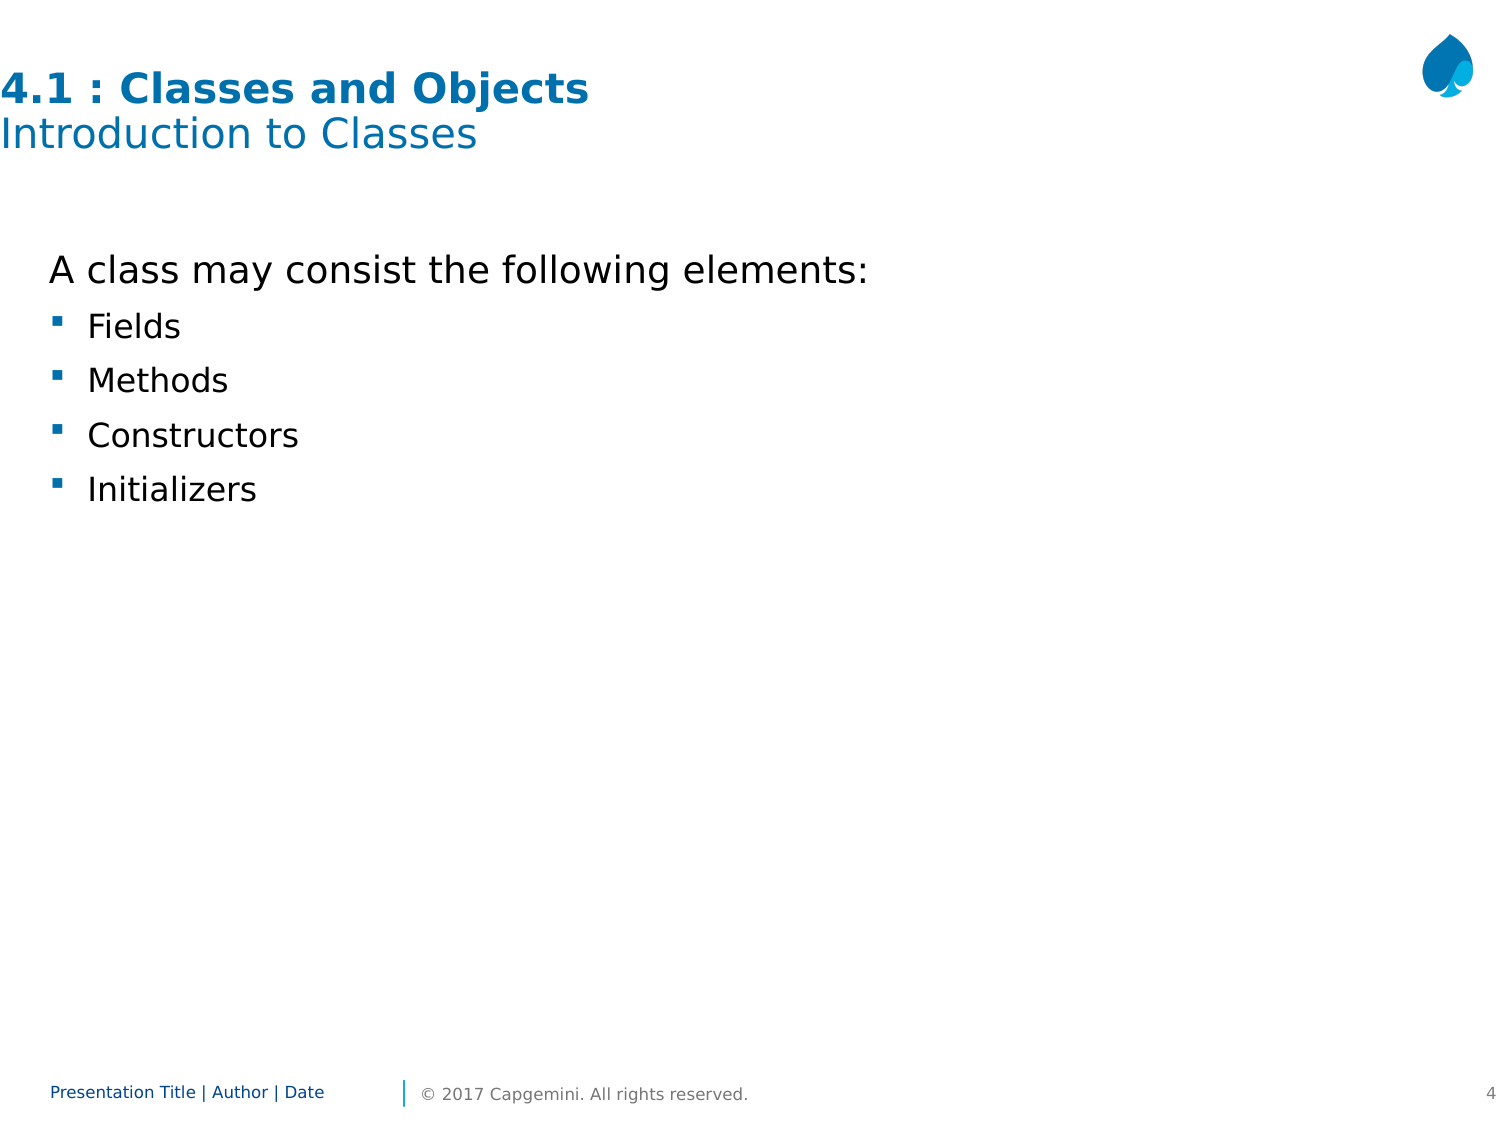

4.1 : Classes and Objects
Introduction to Classes
A class may consist the following elements:
Fields
Methods
Constructors
Initializers